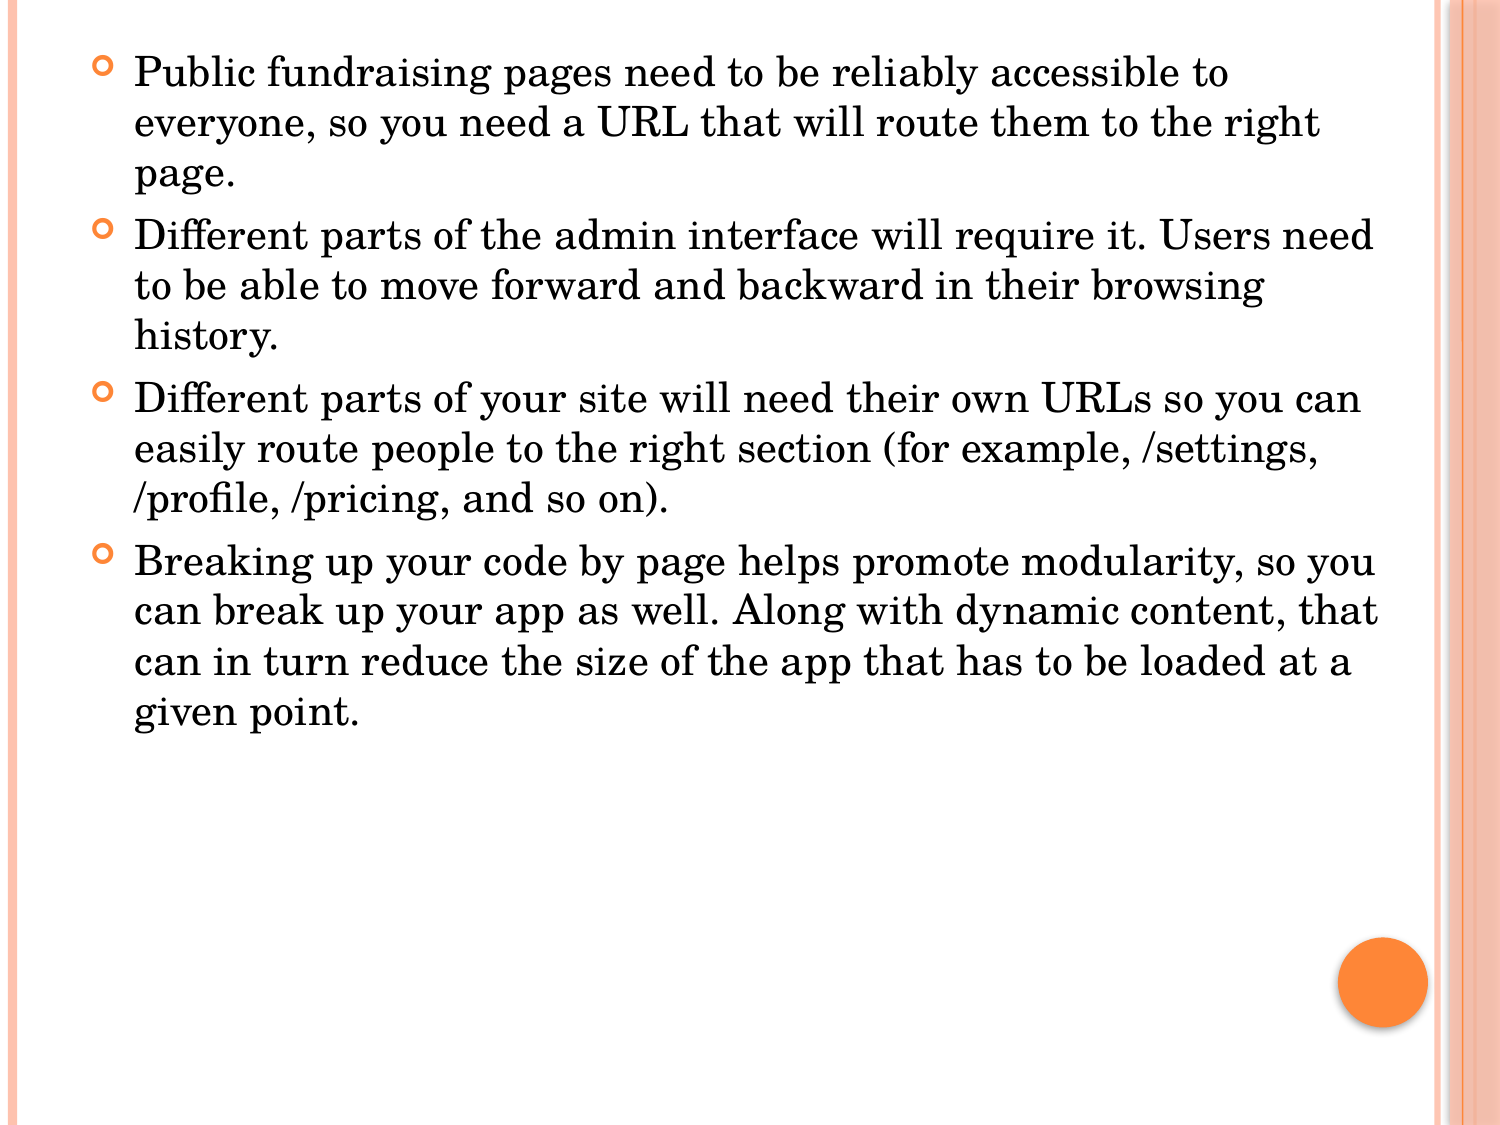

Public fundraising pages need to be reliably accessible to everyone, so you need a URL that will route them to the right page.
Different parts of the admin interface will require it. Users need to be able to move forward and backward in their browsing history.
Different parts of your site will need their own URLs so you can easily route people to the right section (for example, /settings, /profile, /pricing, and so on).
Breaking up your code by page helps promote modularity, so you can break up your app as well. Along with dynamic content, that can in turn reduce the size of the app that has to be loaded at a given point.